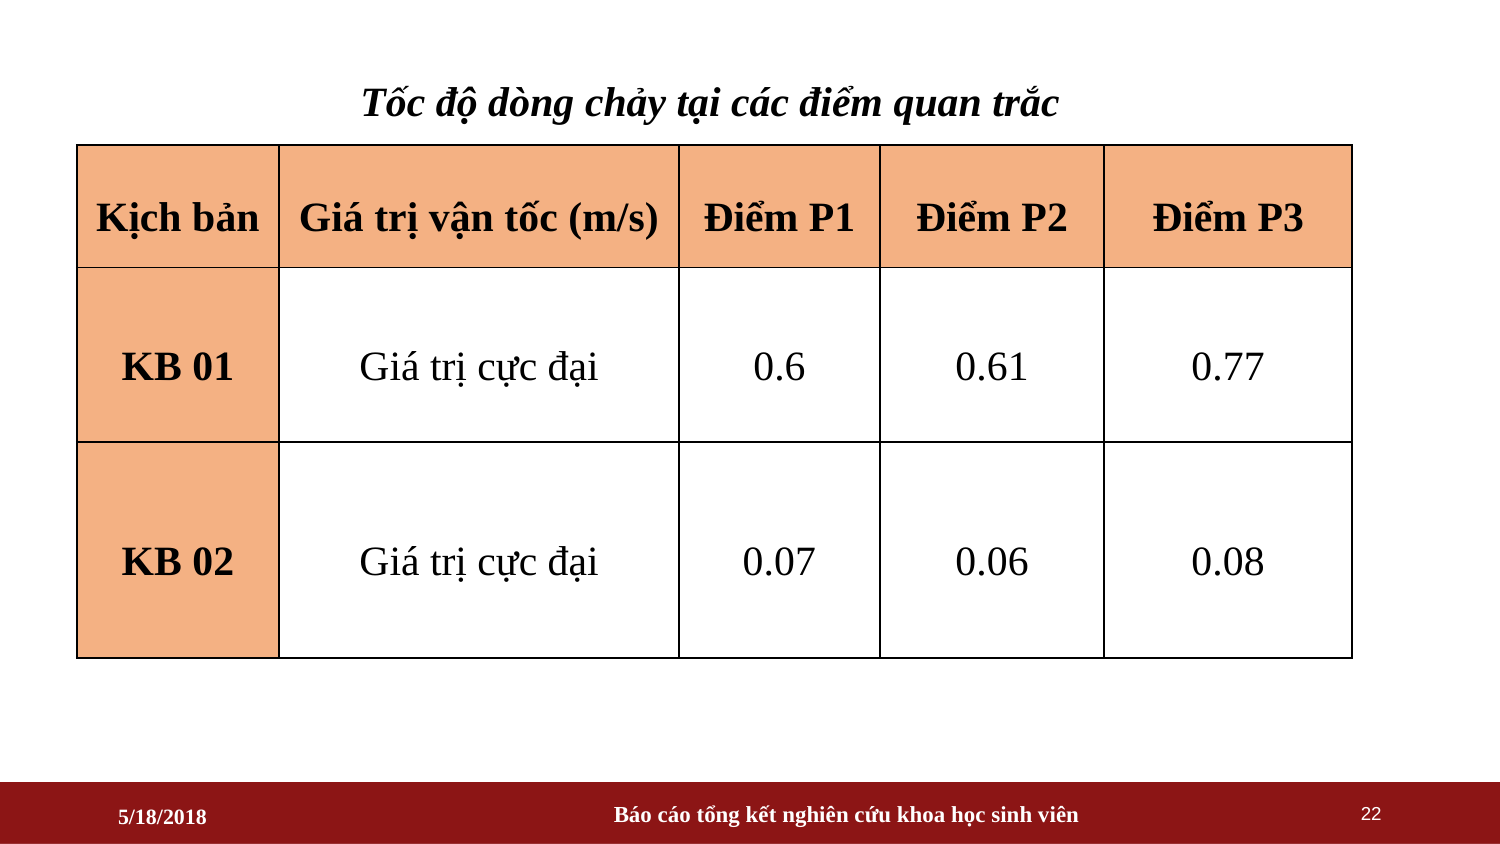

Tốc độ dòng chảy tại các điểm quan trắc
| Kịch bản | Giá trị vận tốc (m/s) | Điểm P1 | Điểm P2 | Điểm P3 |
| --- | --- | --- | --- | --- |
| KB 01 | Giá trị cực đại | 0.6 | 0.61 | 0.77 |
| KB 02 | Giá trị cực đại | 0.07 | 0.06 | 0.08 |
22
Báo cáo tổng kết nghiên cứu khoa học sinh viên
5/18/2018